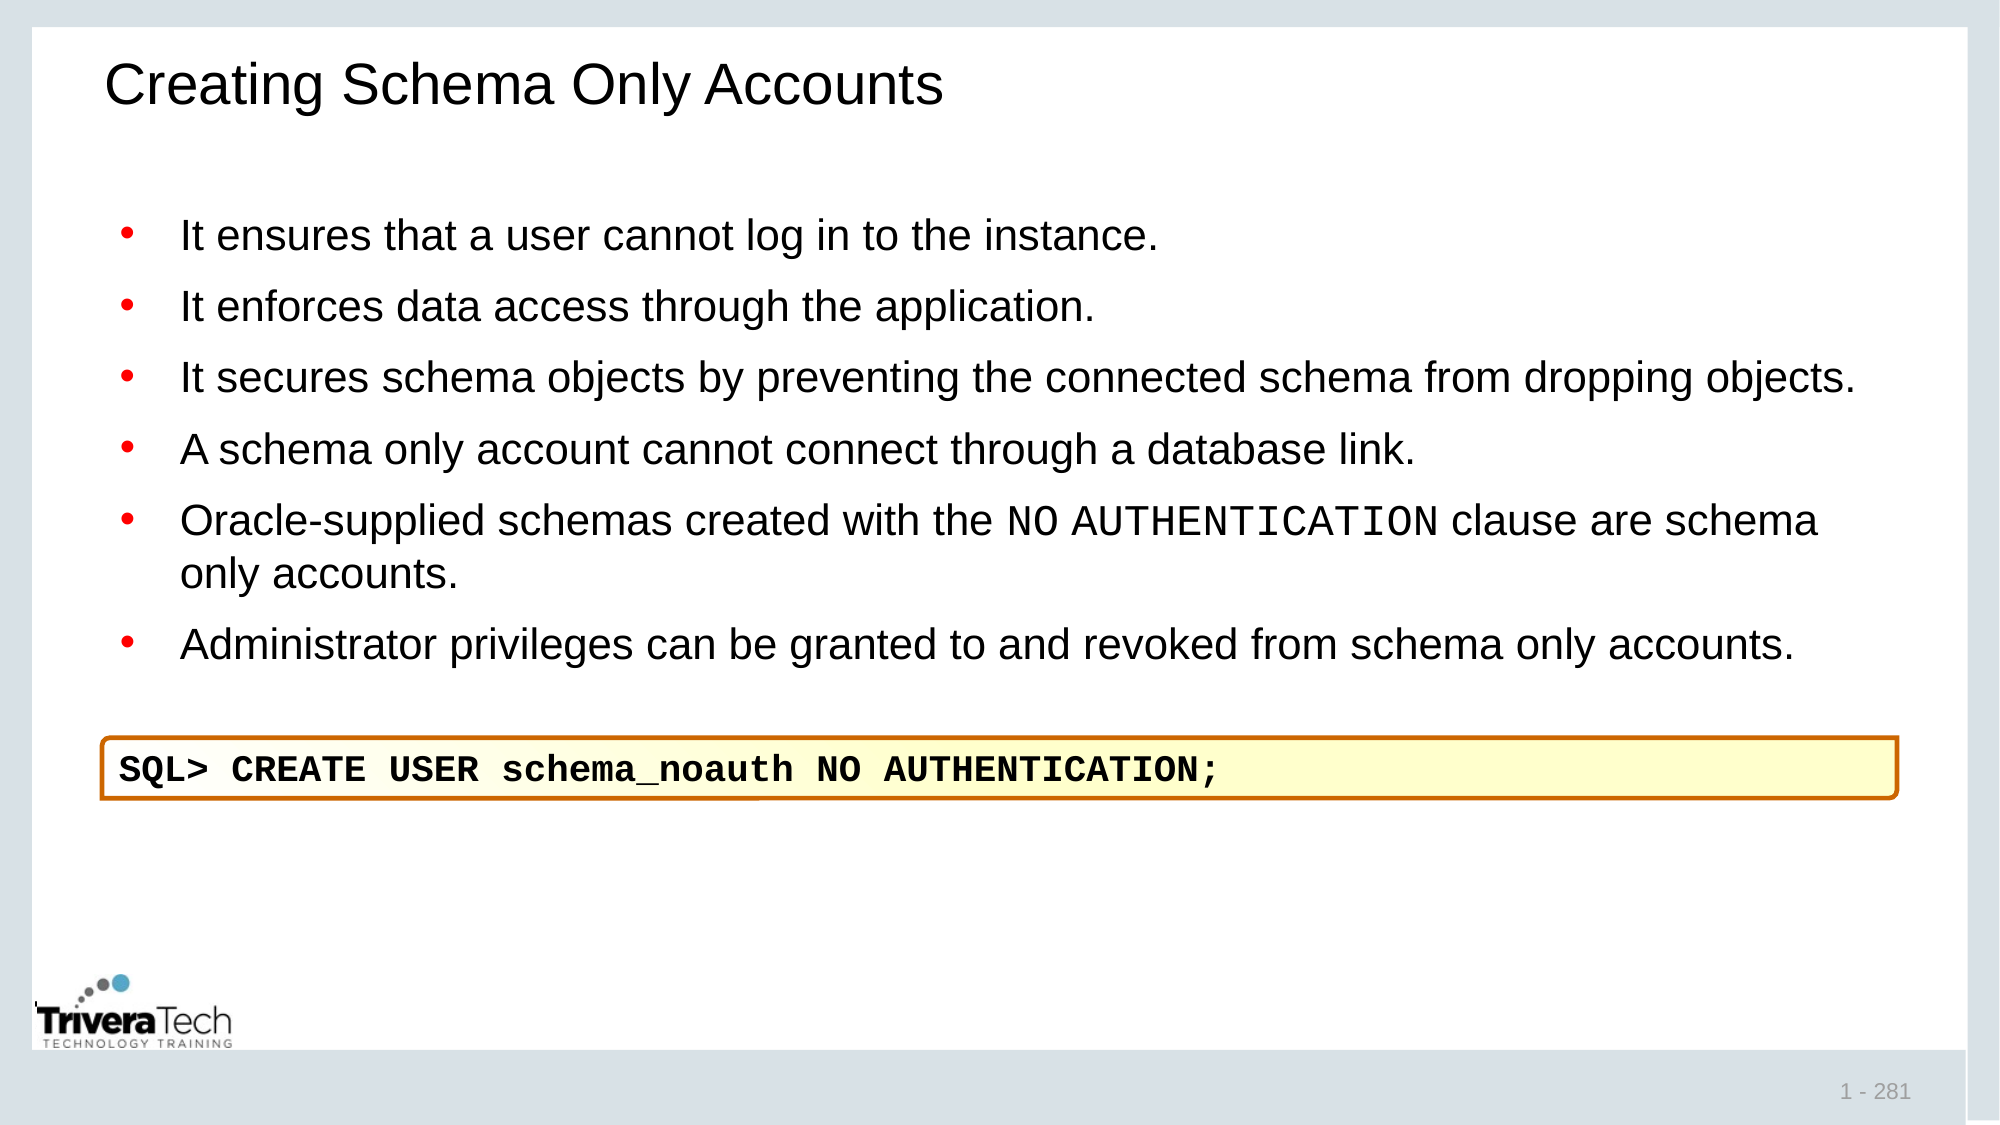

# Creating Schema Only Accounts
It ensures that a user cannot log in to the instance.
It enforces data access through the application.
It secures schema objects by preventing the connected schema from dropping objects.
A schema only account cannot connect through a database link.
Oracle-supplied schemas created with the NO AUTHENTICATION clause are schema only accounts.
Administrator privileges can be granted to and revoked from schema only accounts.
SQL> CREATE USER schema_noauth NO AUTHENTICATION;